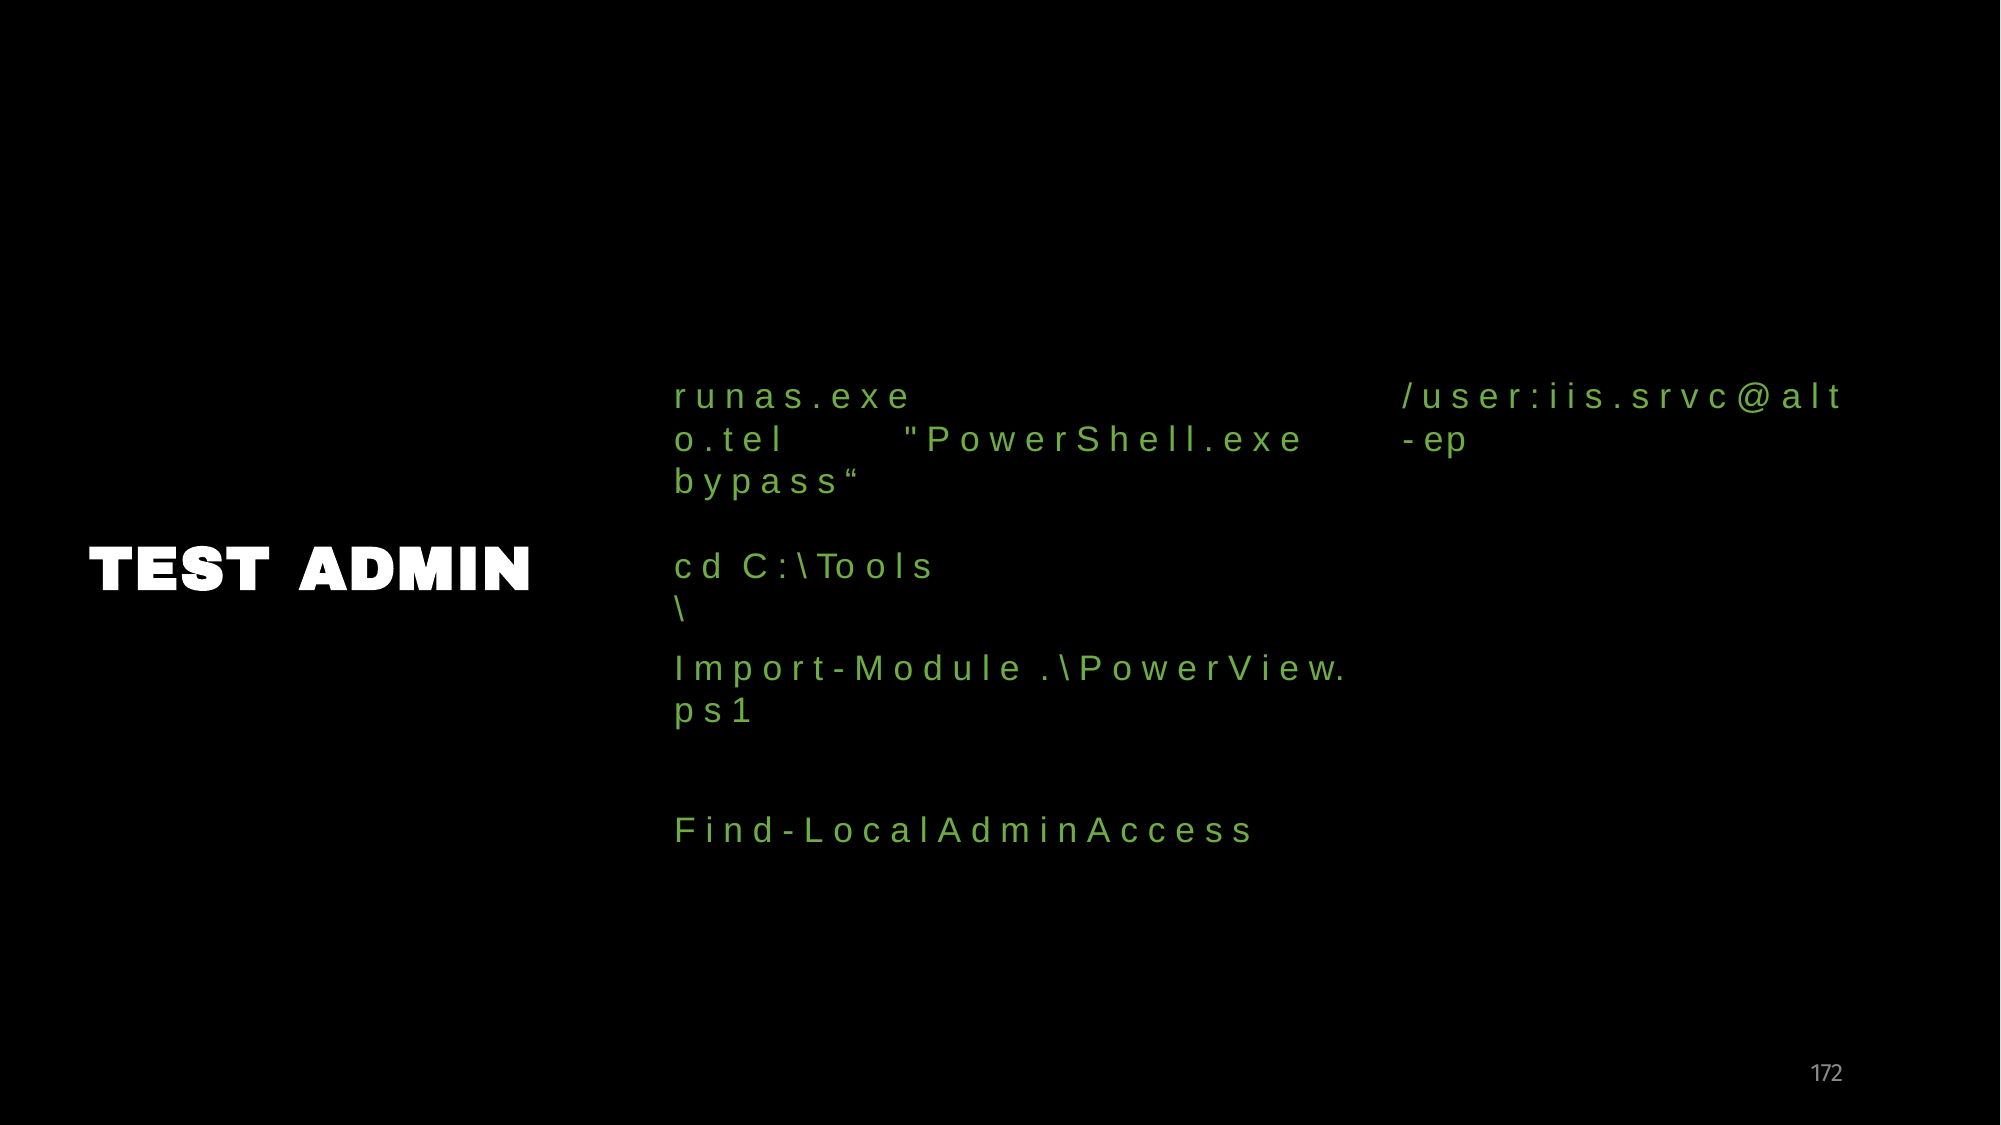

# r u n a s . e x e	/ u s e r : i i s . s r v c @ a l t o . t e l	" P o w e r S h e l l . e x e	- ep
b y p a s s “
TEST ADMIN
c d	C : \ To o l s \
I m p o r t - M o d u l e  . \ P o w e r V i e w. p s 1

F i n d - L o c a l A d m i n A c c e s s
172